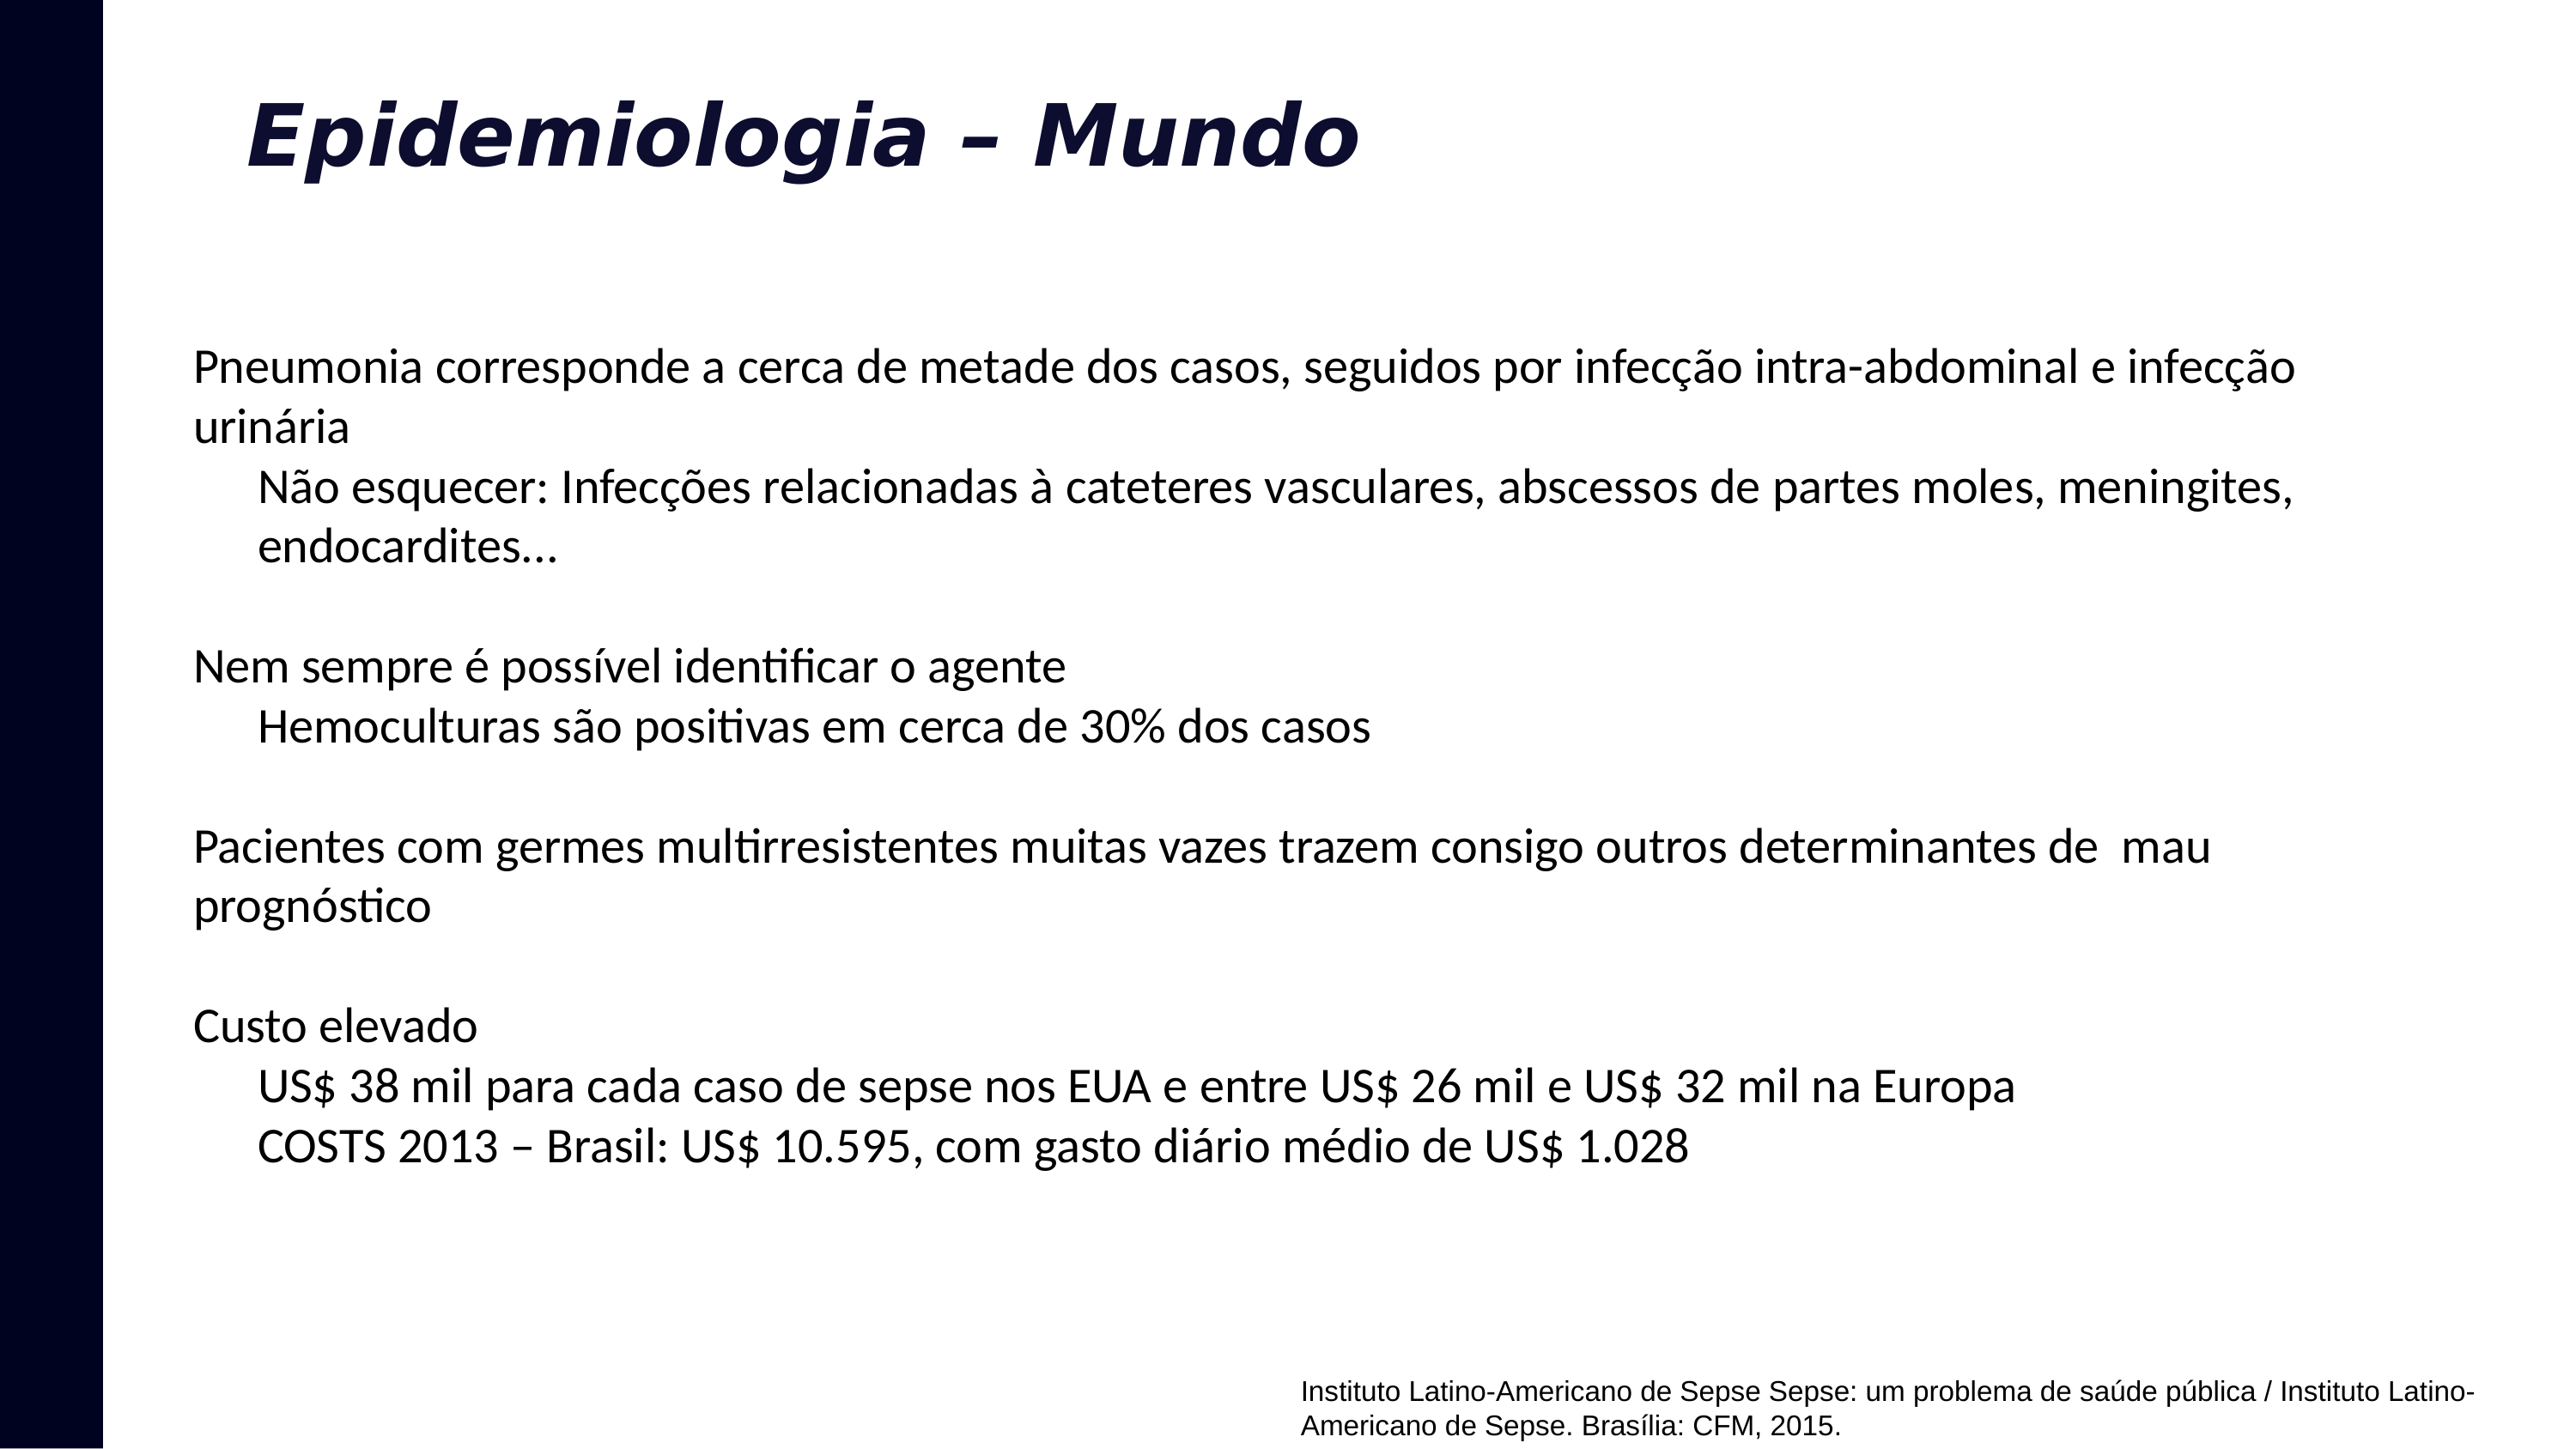

# Epidemiologia – Mundo
Pneumonia corresponde a cerca de metade dos casos, seguidos por infecção intra-abdominal e infecção urinária
Não esquecer: Infecções relacionadas à cateteres vasculares, abscessos de partes moles, meningites, endocardites...

Nem sempre é possível identificar o agente
Hemoculturas são positivas em cerca de 30% dos casos

Pacientes com germes multirresistentes muitas vazes trazem consigo outros determinantes de  mau prognóstico

Custo elevado
US$ 38 mil para cada caso de sepse nos EUA e entre US$ 26 mil e US$ 32 mil na Europa
COSTS 2013 – Brasil: US$ 10.595, com gasto diário médio de US$ 1.028
Instituto Latino-Americano de Sepse Sepse: um problema de saúde pública / Instituto Latino-Americano de Sepse. Brasília: CFM, 2015.